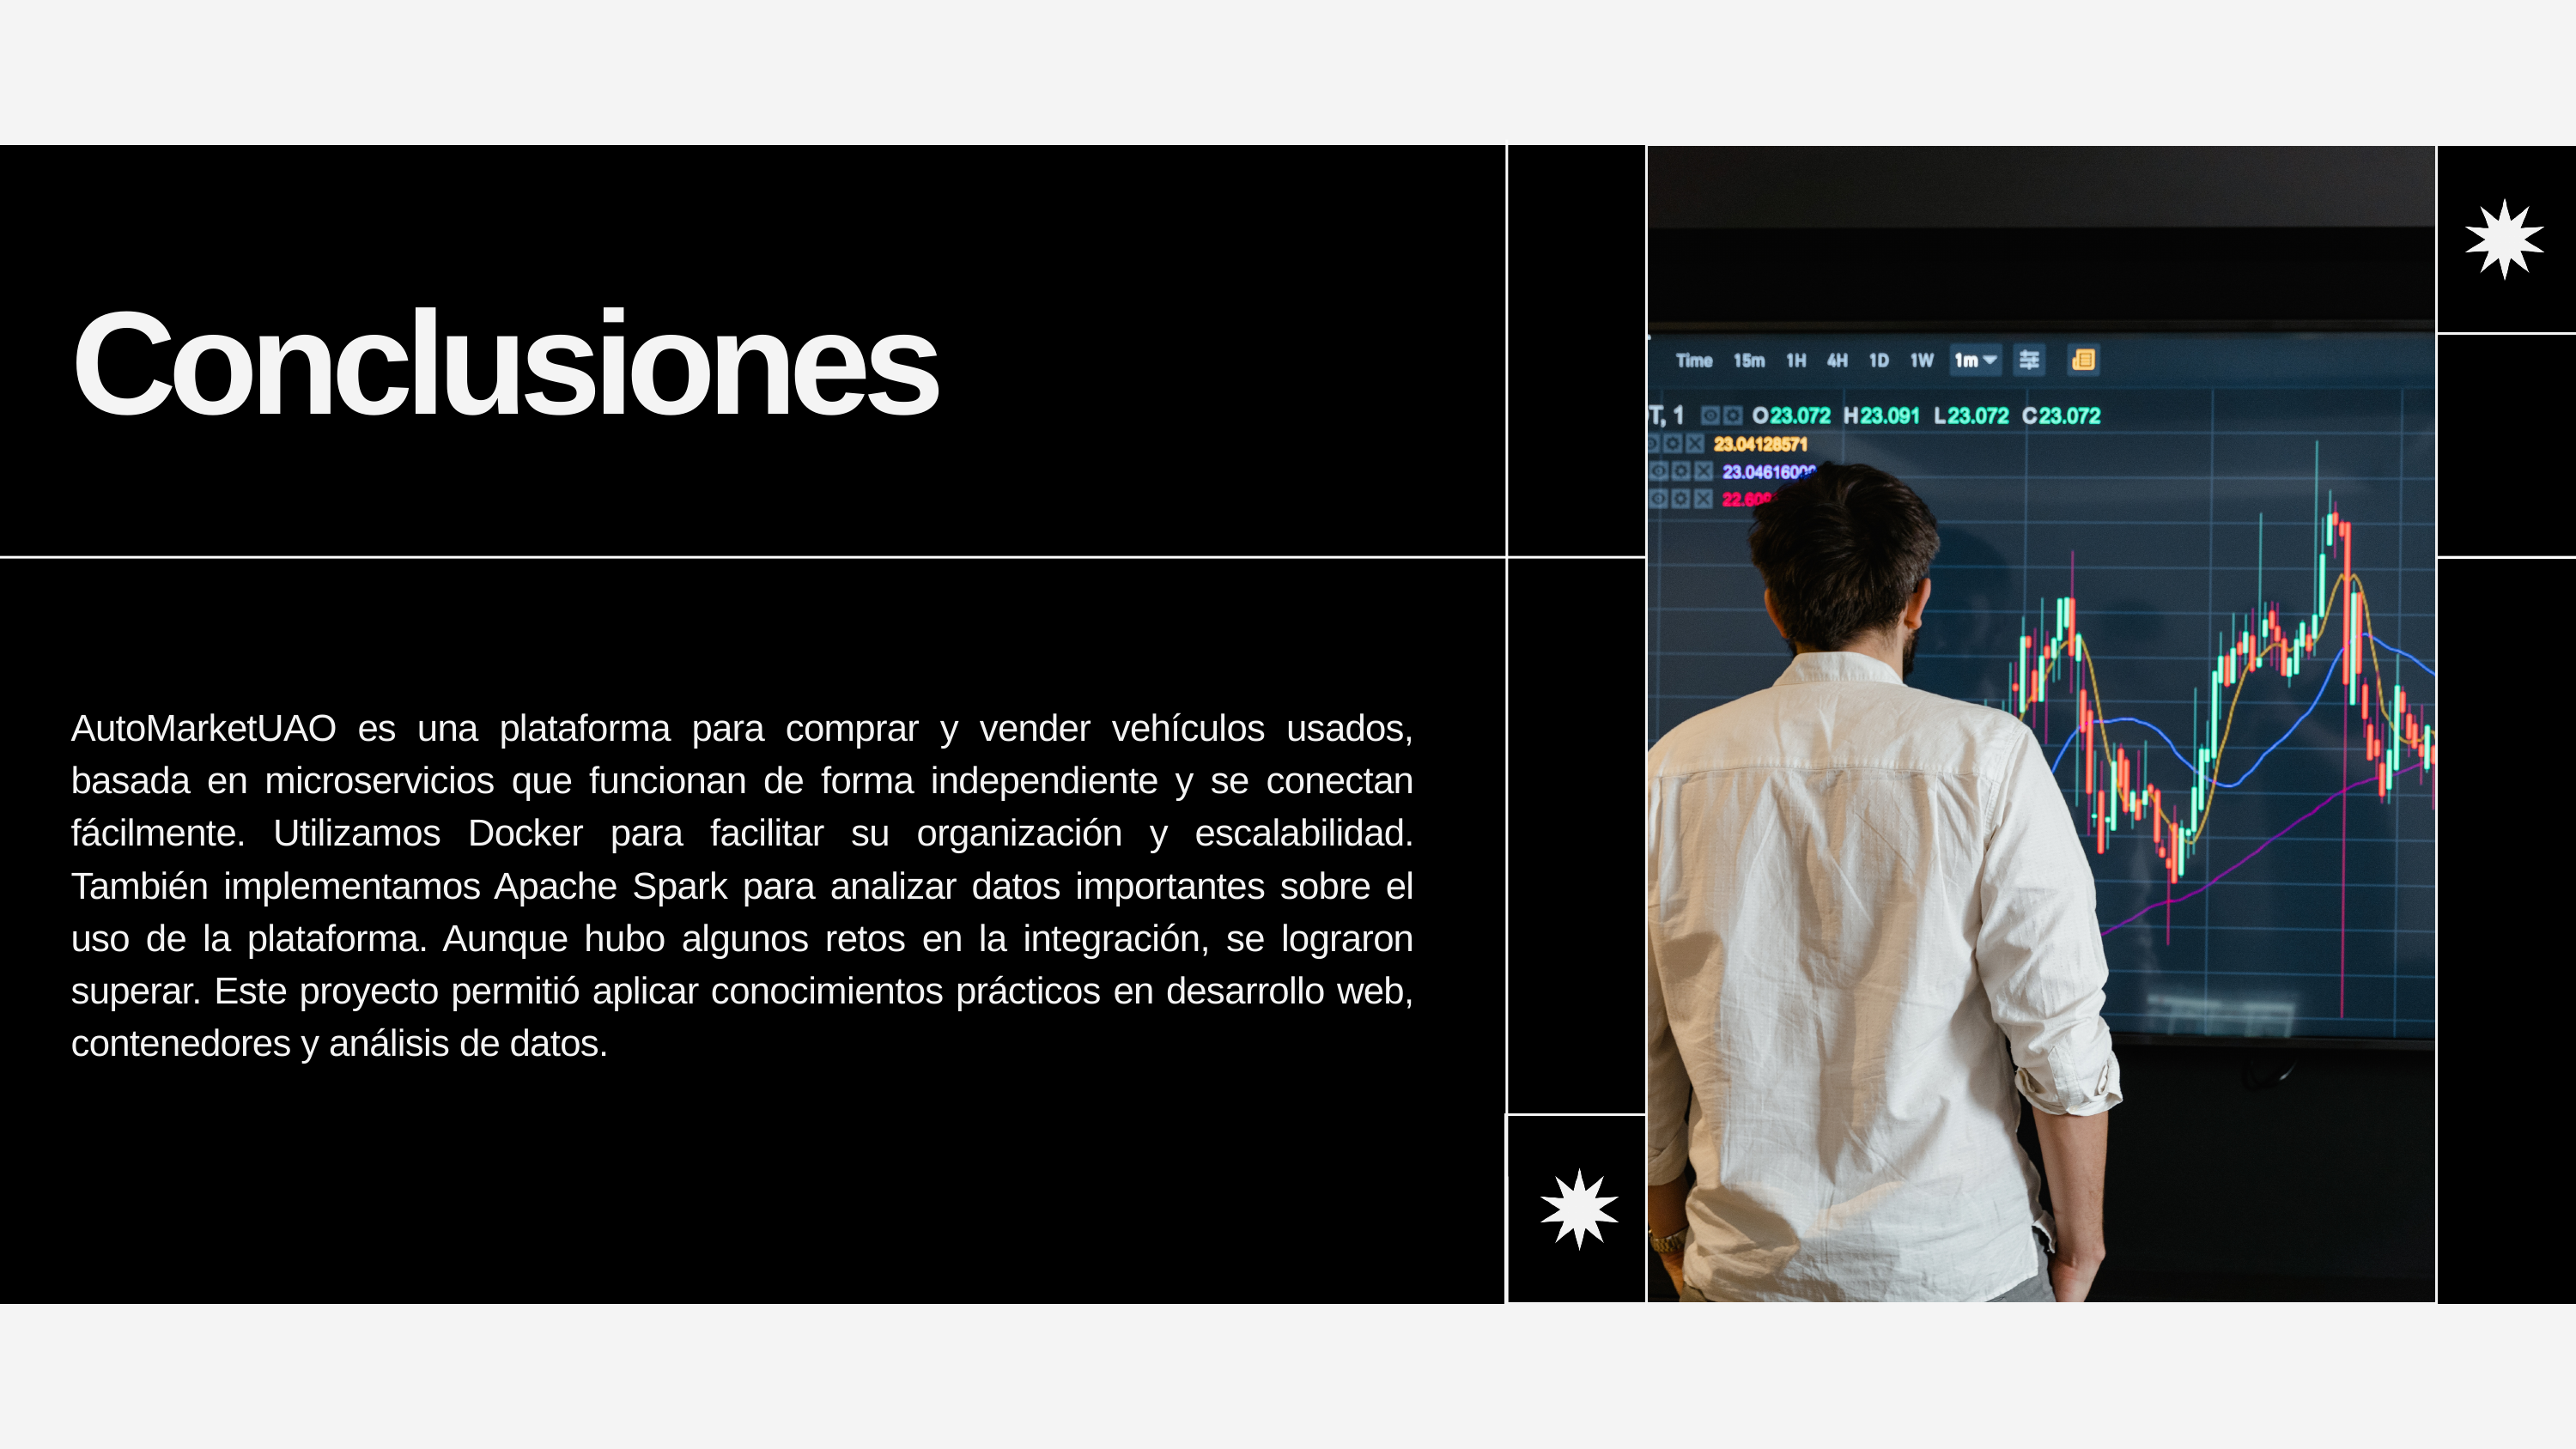

Conclusiones

AutoMarketUAO es una plataforma para comprar y vender vehículos usados, basada en microservicios que funcionan de forma independiente y se conectan fácilmente. Utilizamos Docker para facilitar su organización y escalabilidad. También implementamos Apache Spark para analizar datos importantes sobre el uso de la plataforma. Aunque hubo algunos retos en la integración, se lograron superar. Este proyecto permitió aplicar conocimientos prácticos en desarrollo web, contenedores y análisis de datos.